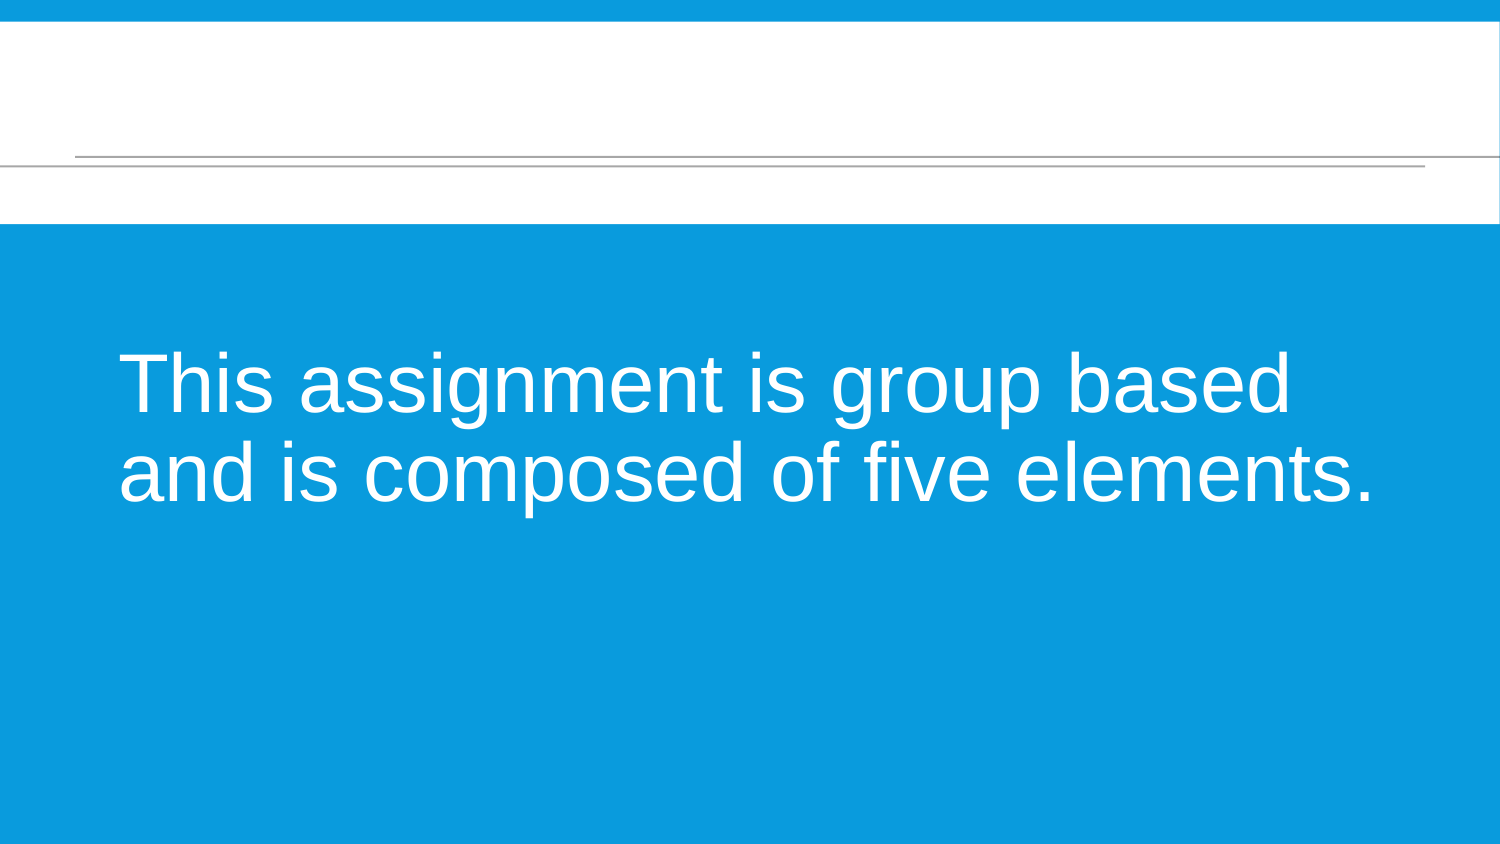

This assignment is group based and is composed of five elements.